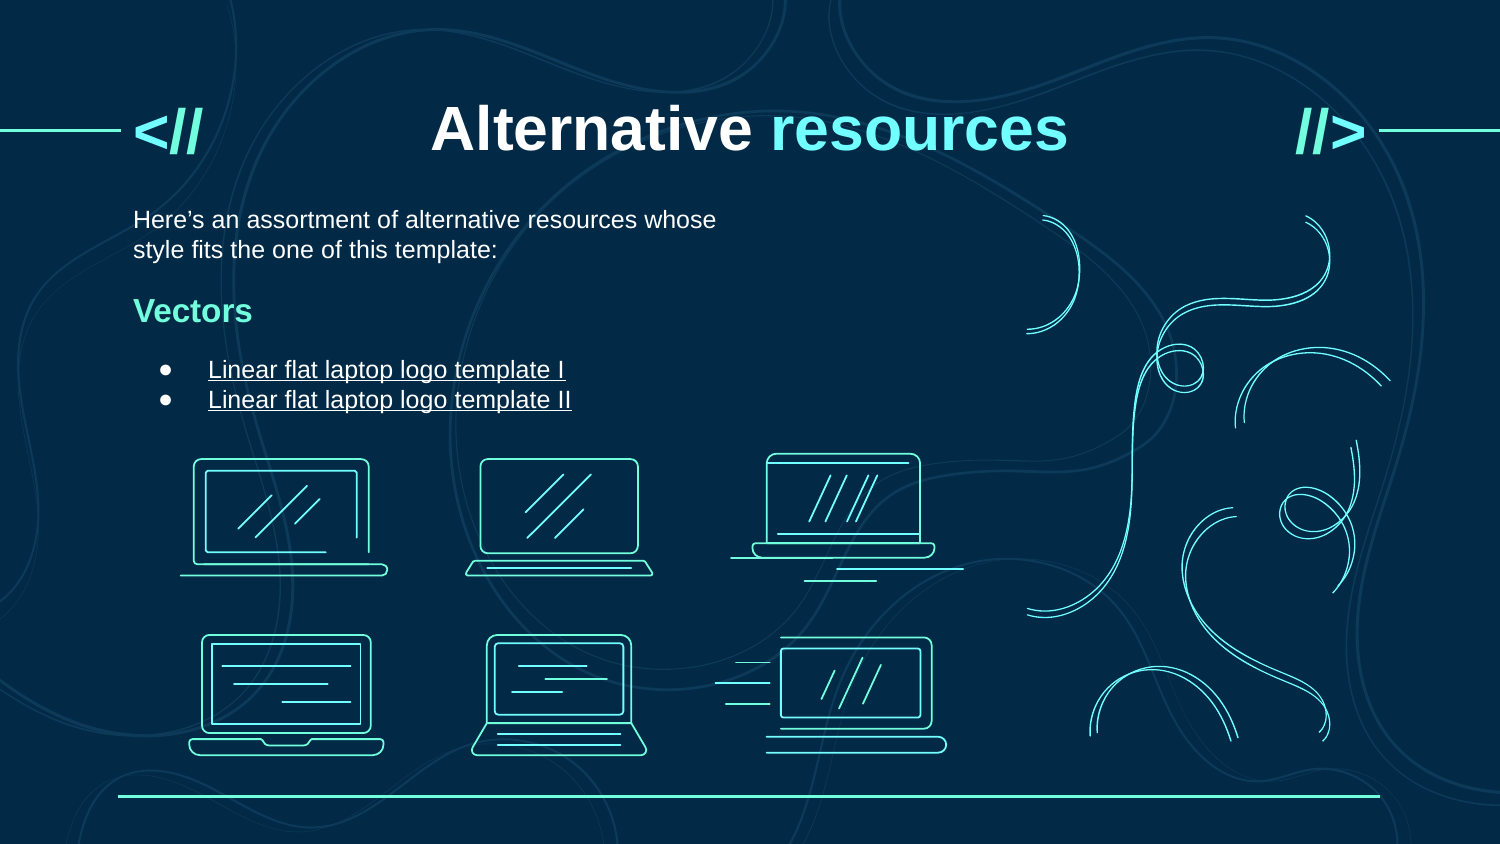

# Alternative resources
<//
//>
Here’s an assortment of alternative resources whose style fits the one of this template:
Vectors
Linear flat laptop logo template I
Linear flat laptop logo template II